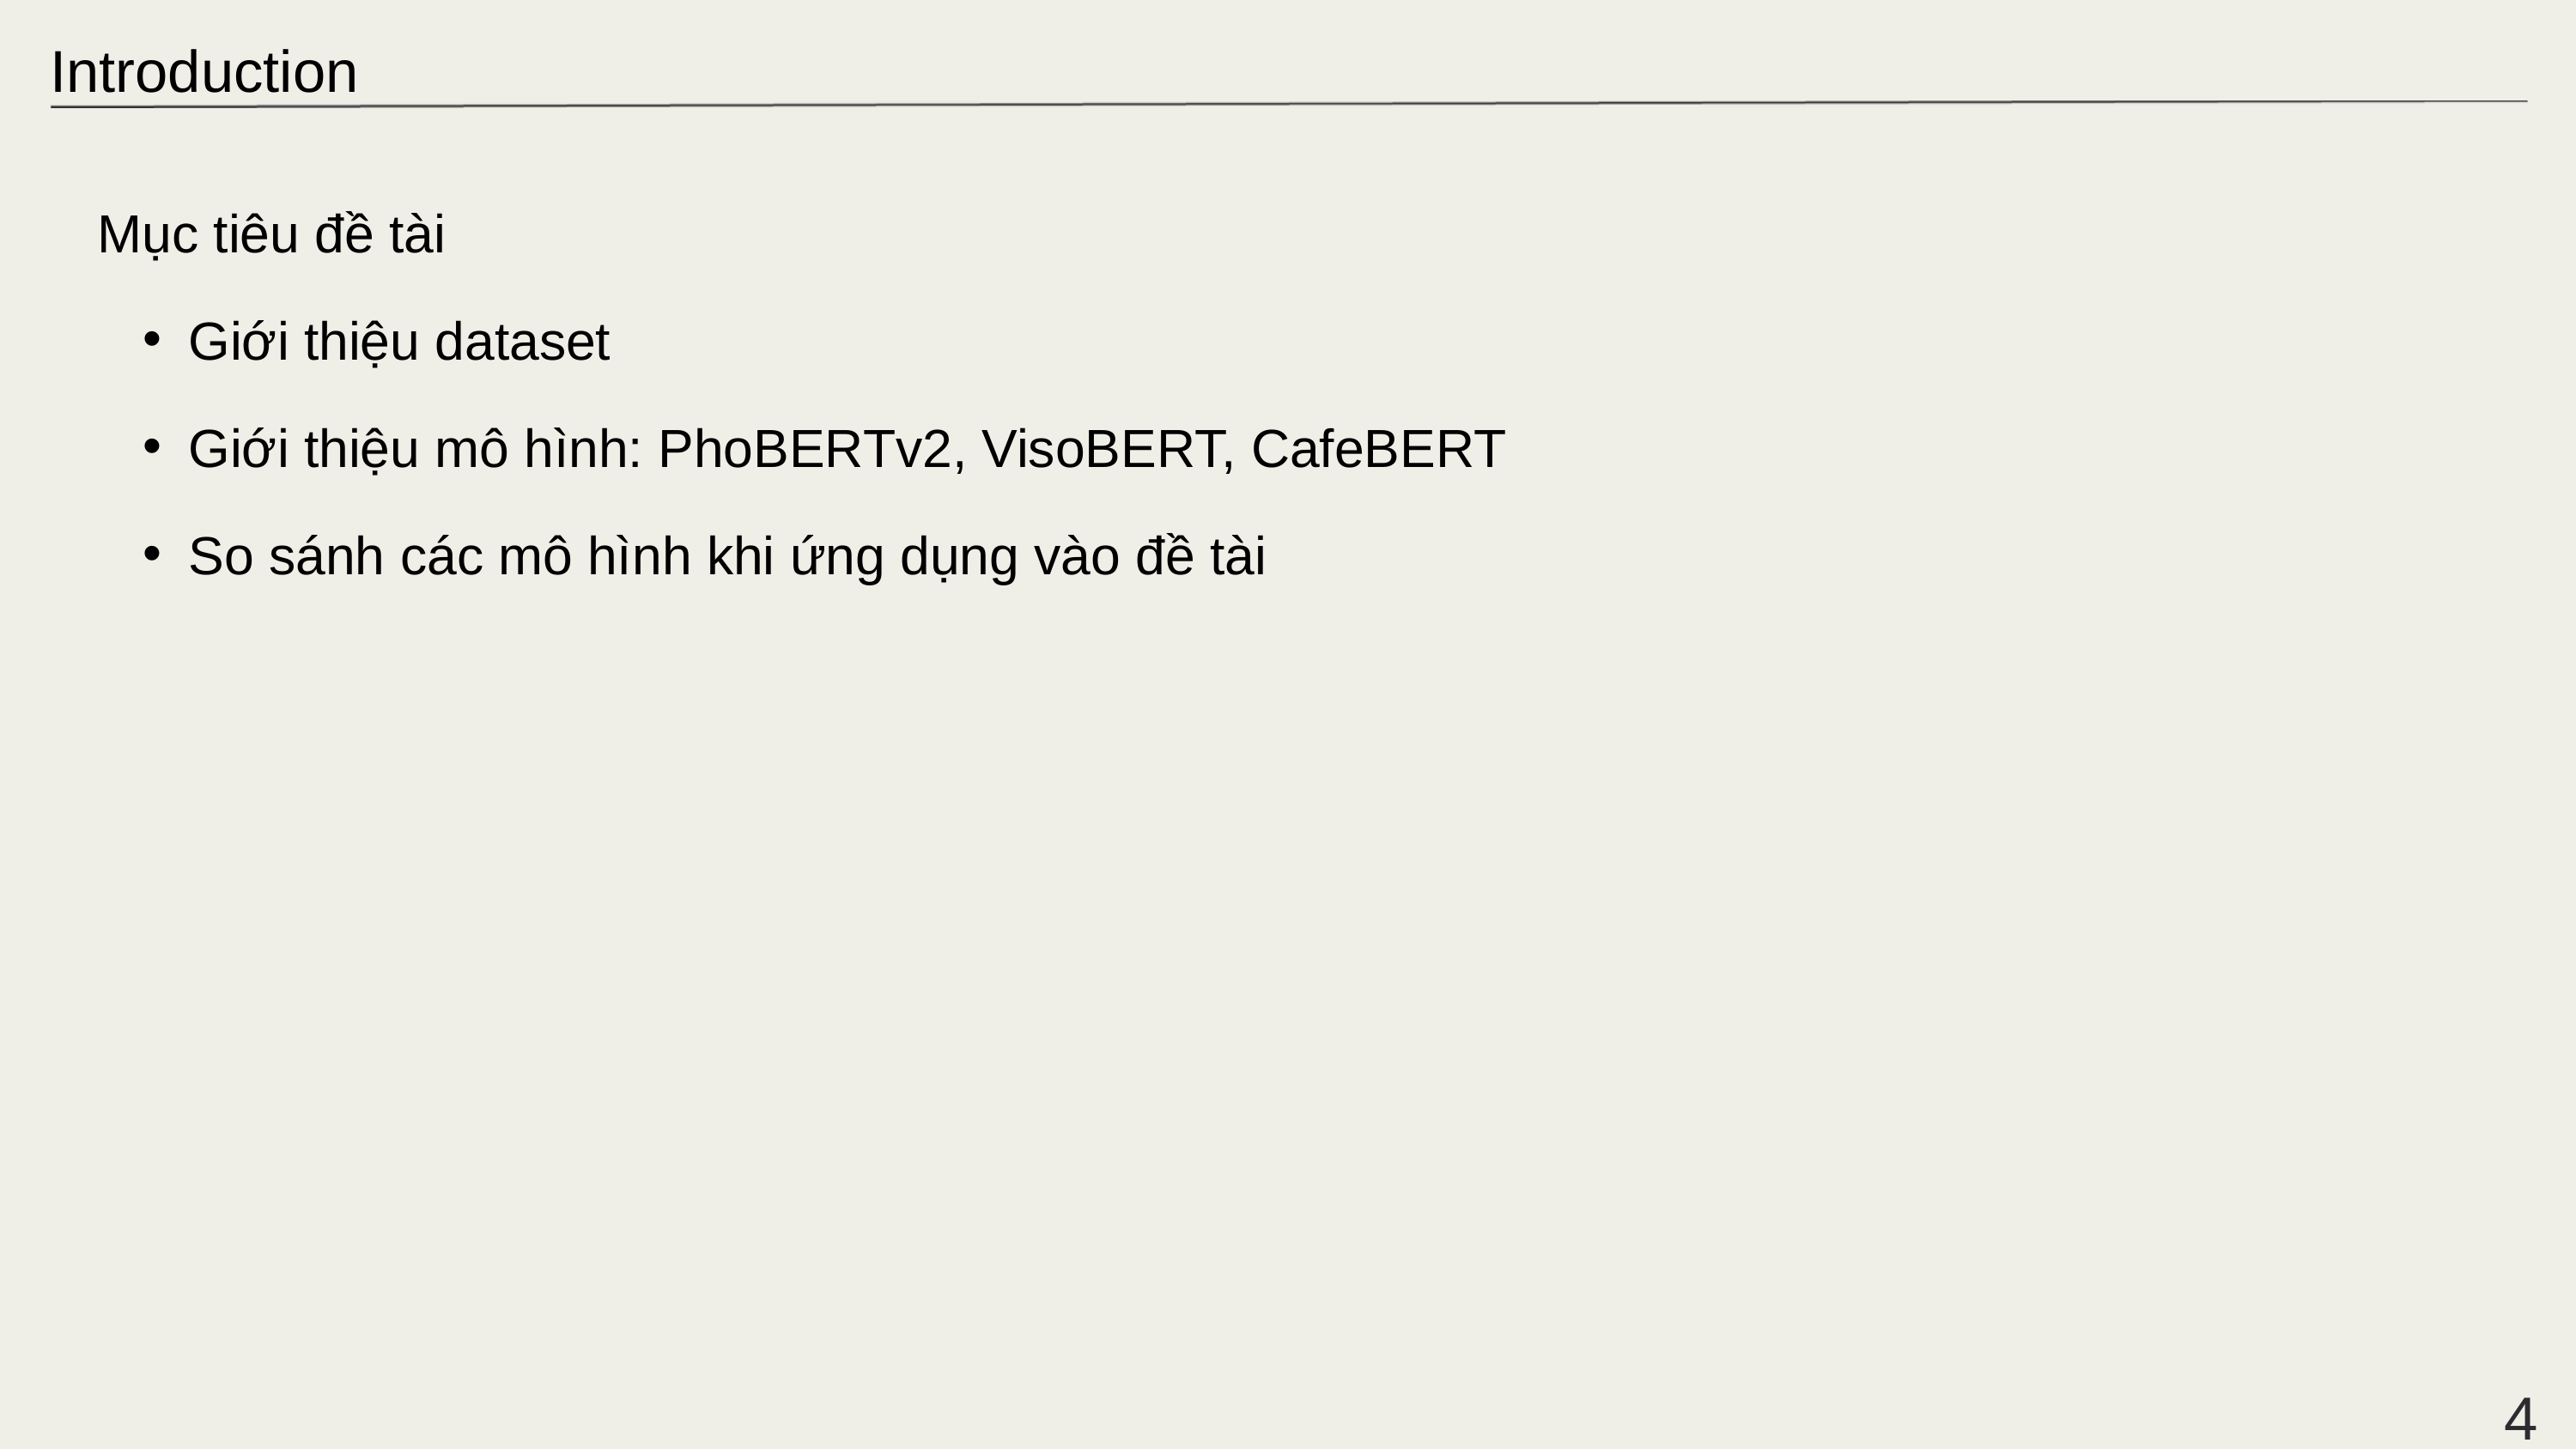

Introduction

Mục tiêu đề tài
Giới thiệu dataset
Giới thiệu mô hình: PhoBERTv2, VisoBERT, CafeBERT
So sánh các mô hình khi ứng dụng vào đề tài
4